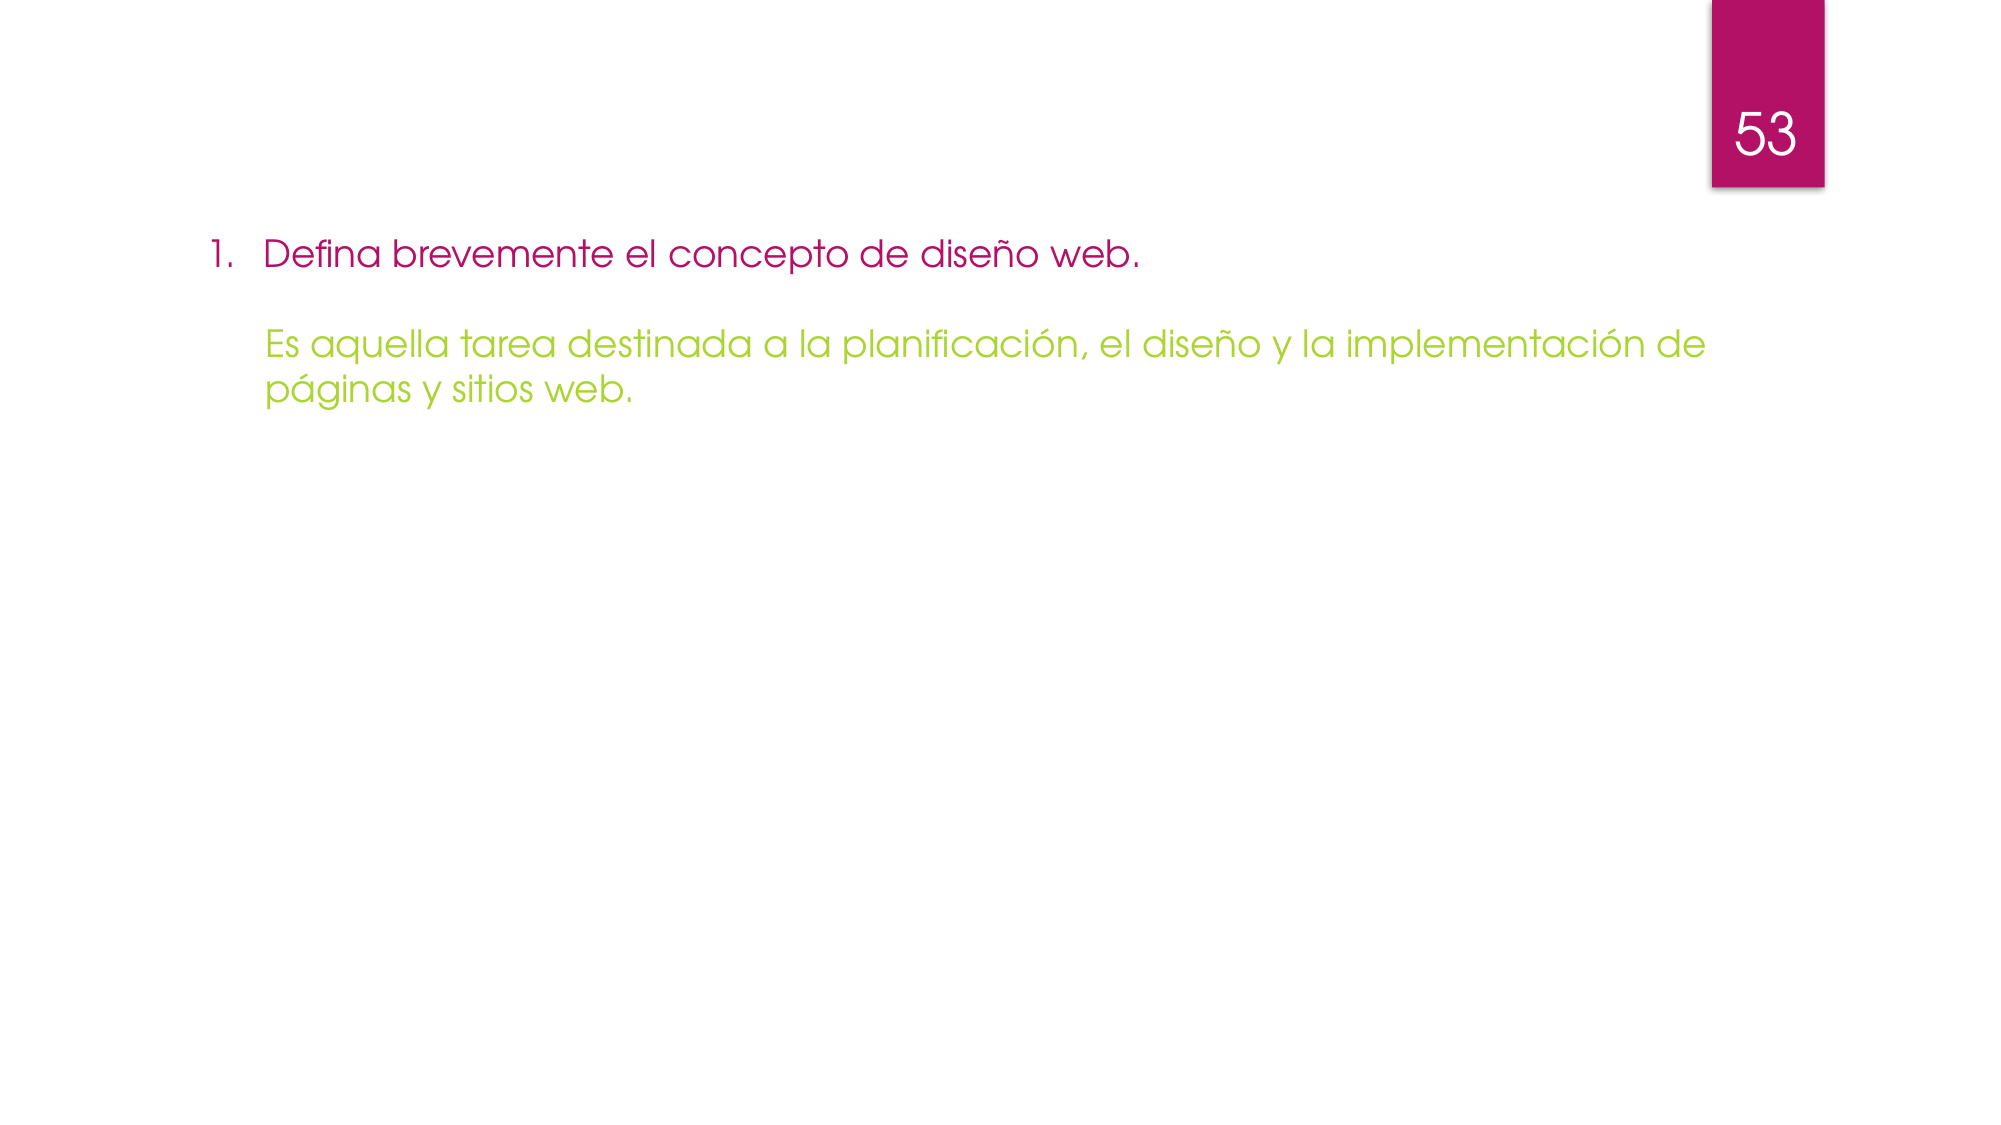

53
Defina brevemente el concepto de diseño web.

Es aquella tarea destinada a la planificación, el diseño y la implementación de páginas y sitios web.